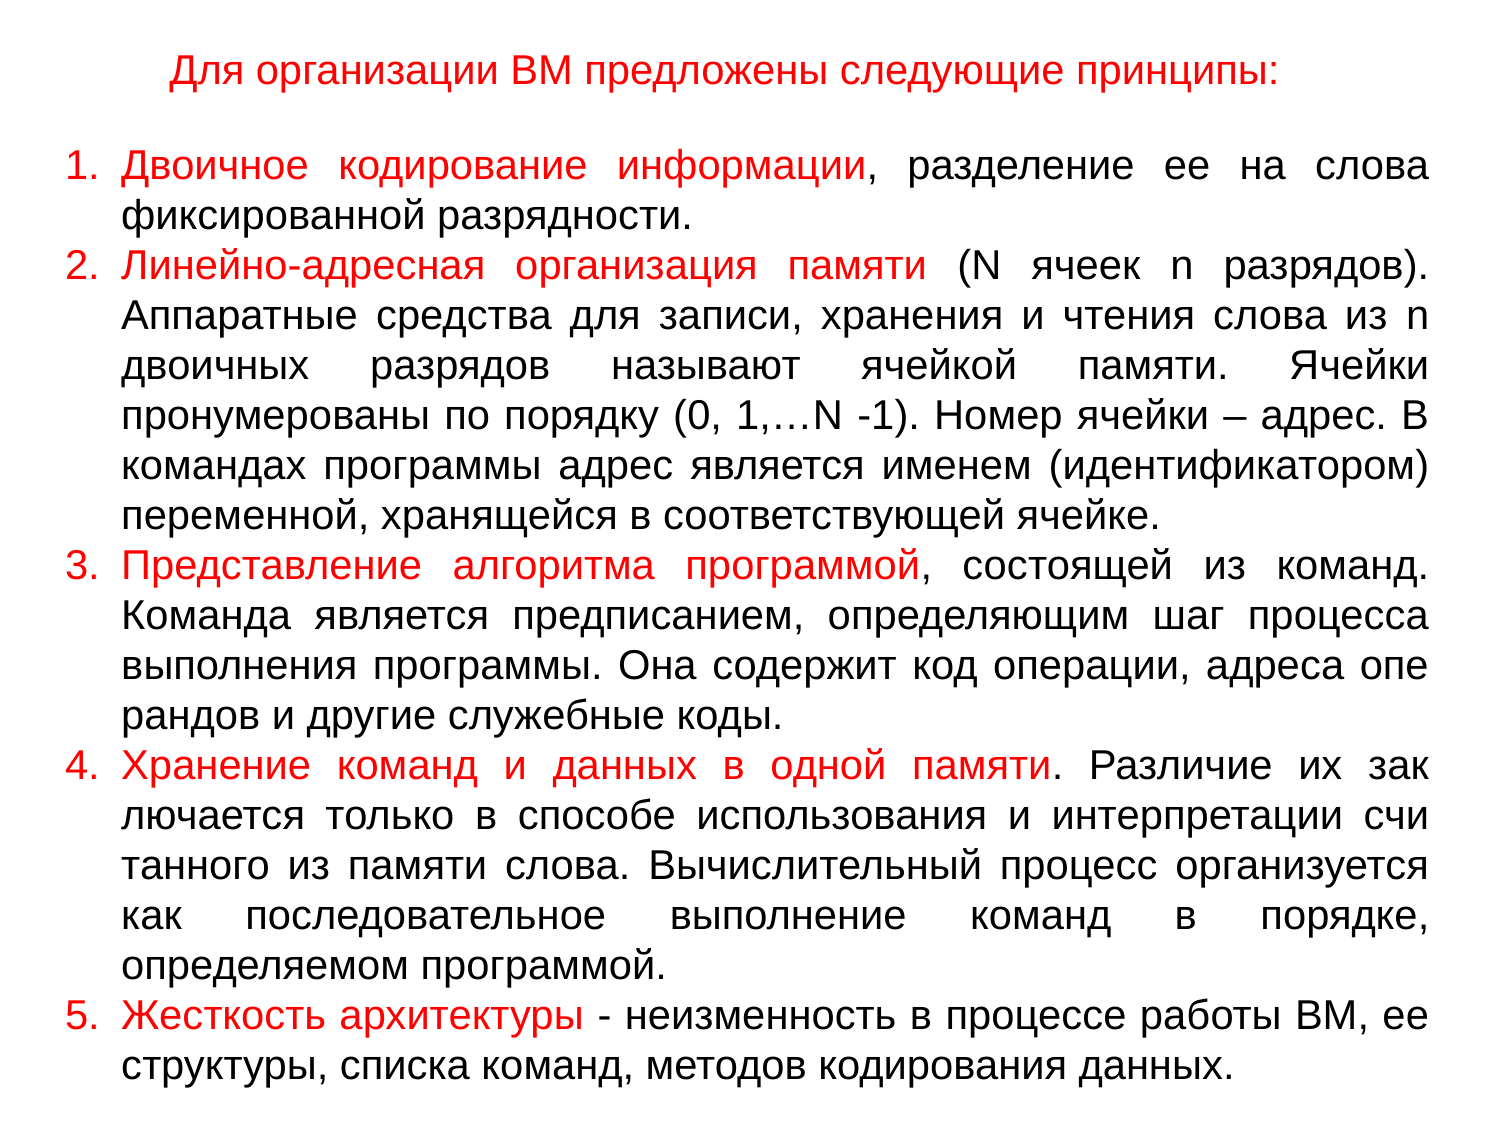

Для организации ВМ предложены следующие принципы:

Двоичное кодирование информации, разделение ее на слова фиксированной разрядности.
Линейно-адресная организация памяти (N ячеек n разрядов). Аппаратные средства для записи, хранения и чтения слова из n двоичных разрядов называют ячейкой памяти. Ячейки пронумерованы по порядку (0, 1,…N -1). Номер ячейки – адрес. В командах программы адрес является именем (идентифика­тором) переменной, хранящейся в соответствующей ячейке.
Представление алгоритма программой, состоящей из команд. Команда является предписанием, определяющим шаг процесса выполнения программы. Она содержит код операции, адреса опе­рандов и другие служебные коды.
Хранение команд и данных в одной памяти. Различие их зак­лючается только в способе использования и интерпретации счи­танного из памяти слова. Вычислительный процесс организуется как последователь­ное выполнение команд в порядке, определяемом программой.
Жесткость архитектуры - неизменность в процессе работы ВМ, ее структуры, списка команд, методов кодирования данных.